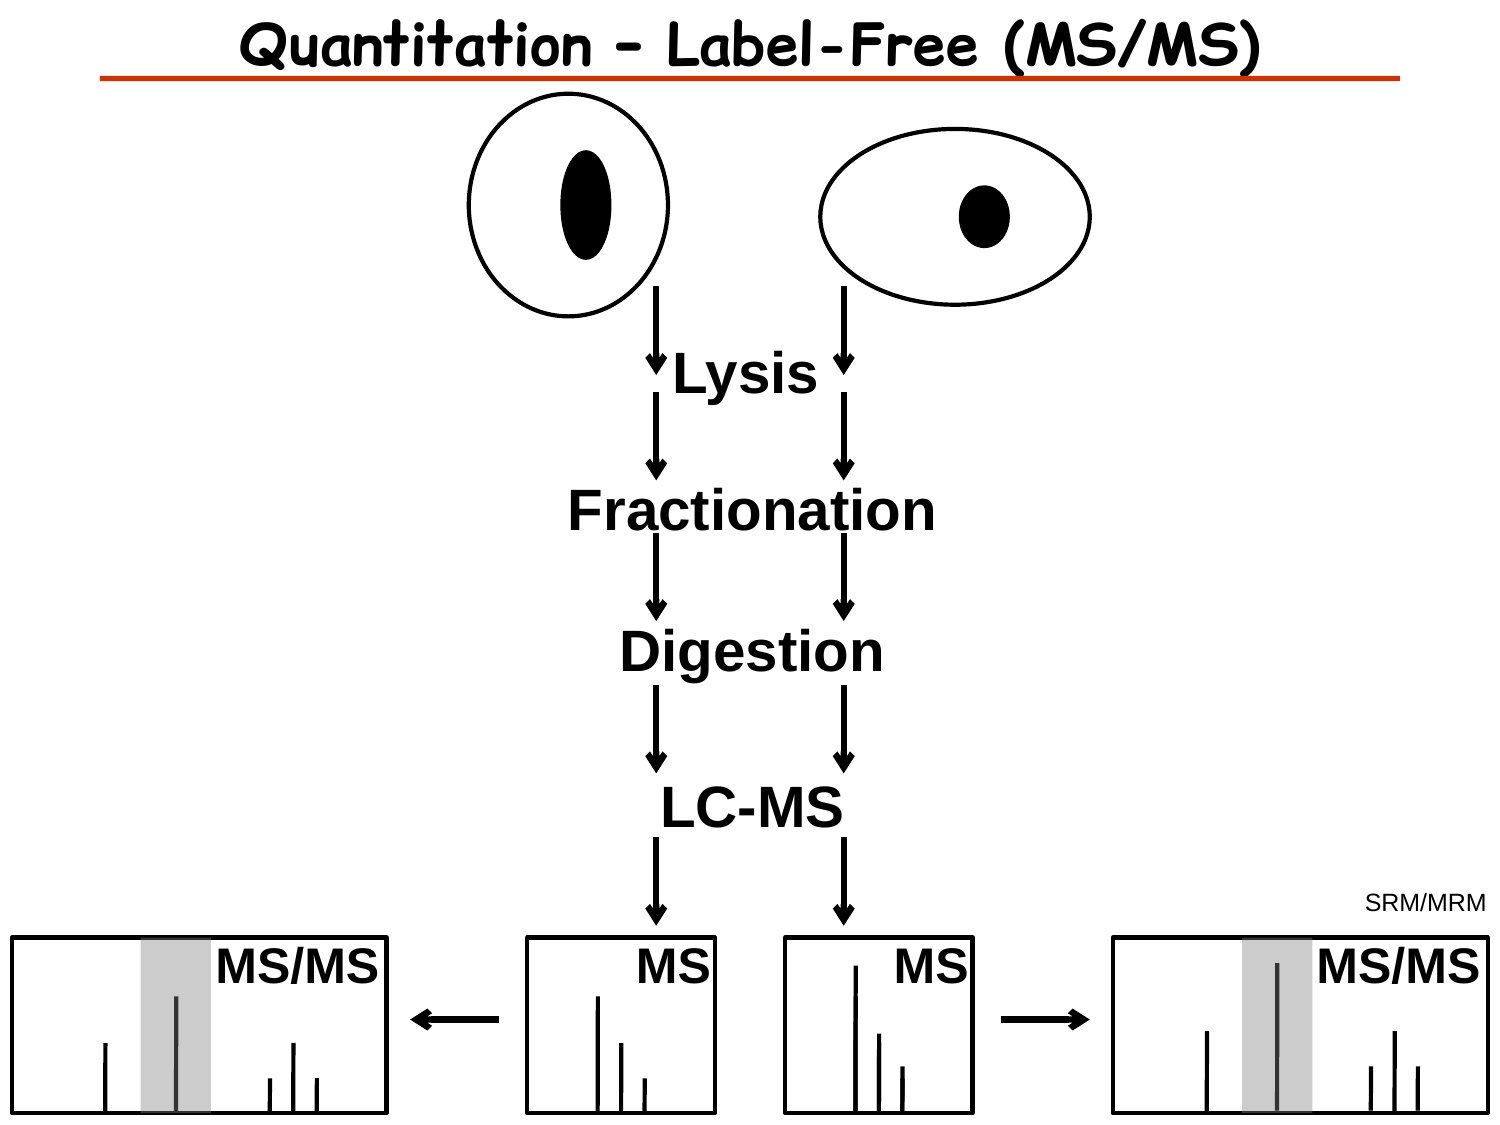

Quantitation – Label-Free (MS/MS)

Lysis
Fractionation
Digestion
LC-MS
SRM/MRM
MS/MS
MS
MS
MS/MS